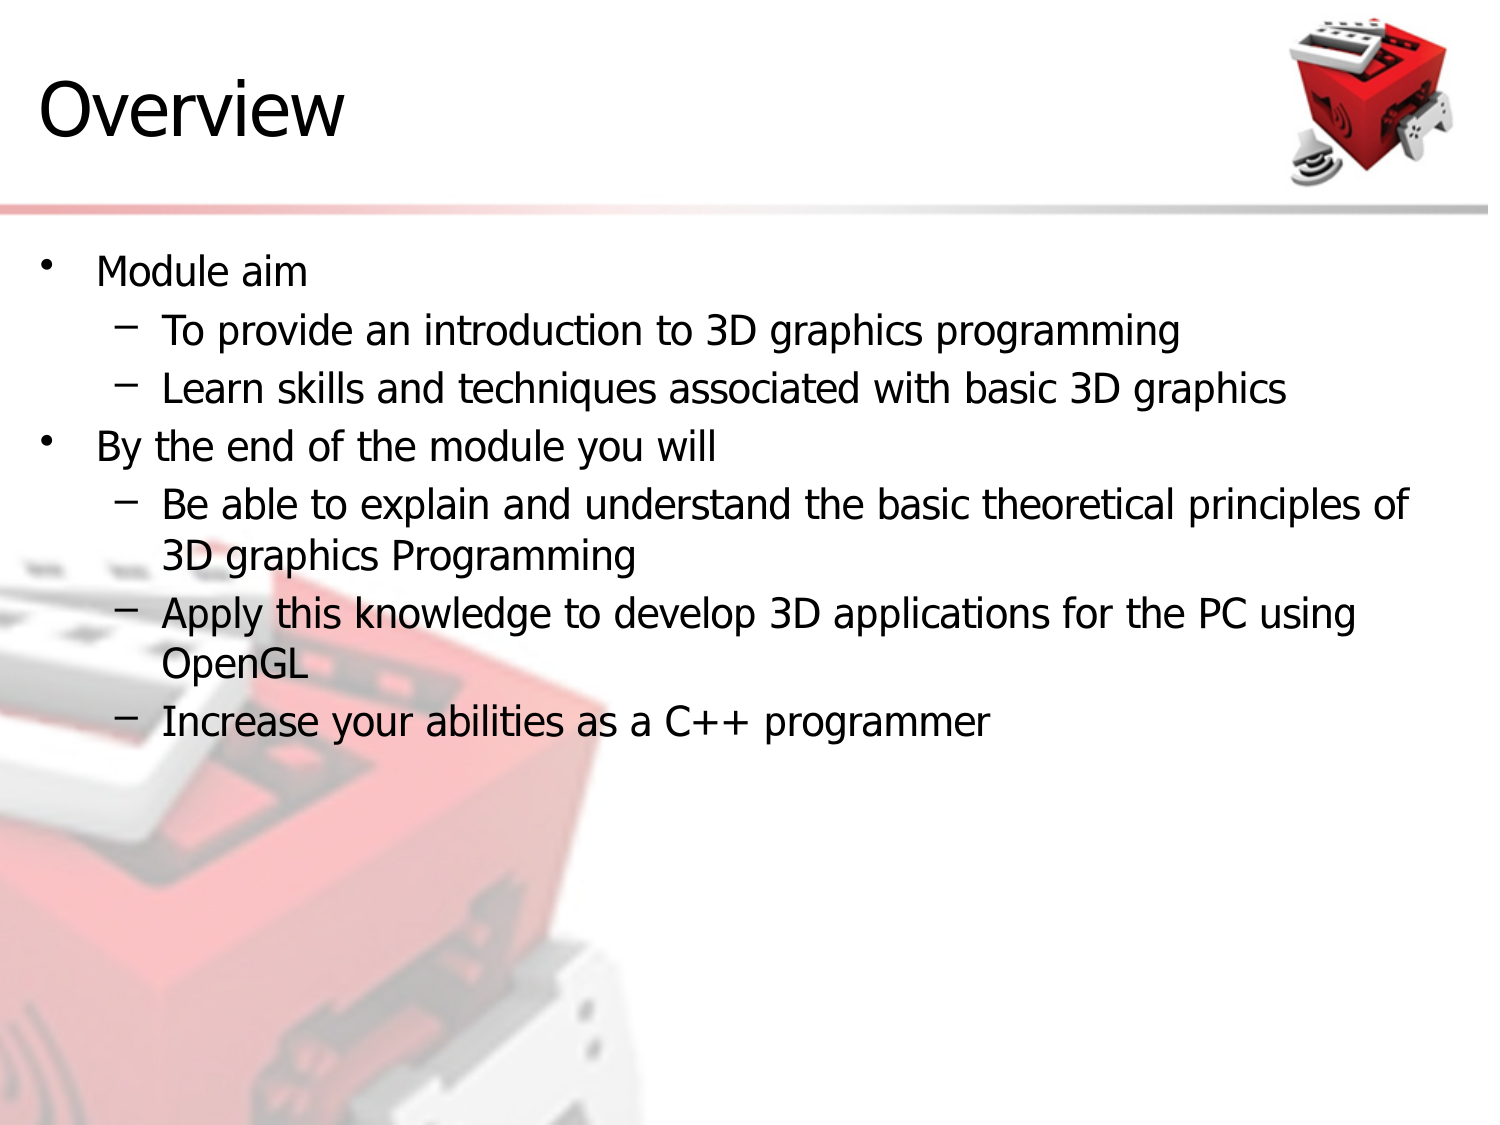

# Overview
Module aim
To provide an introduction to 3D graphics programming
Learn skills and techniques associated with basic 3D graphics
By the end of the module you will
Be able to explain and understand the basic theoretical principles of 3D graphics Programming
Apply this knowledge to develop 3D applications for the PC using OpenGL
Increase your abilities as a C++ programmer